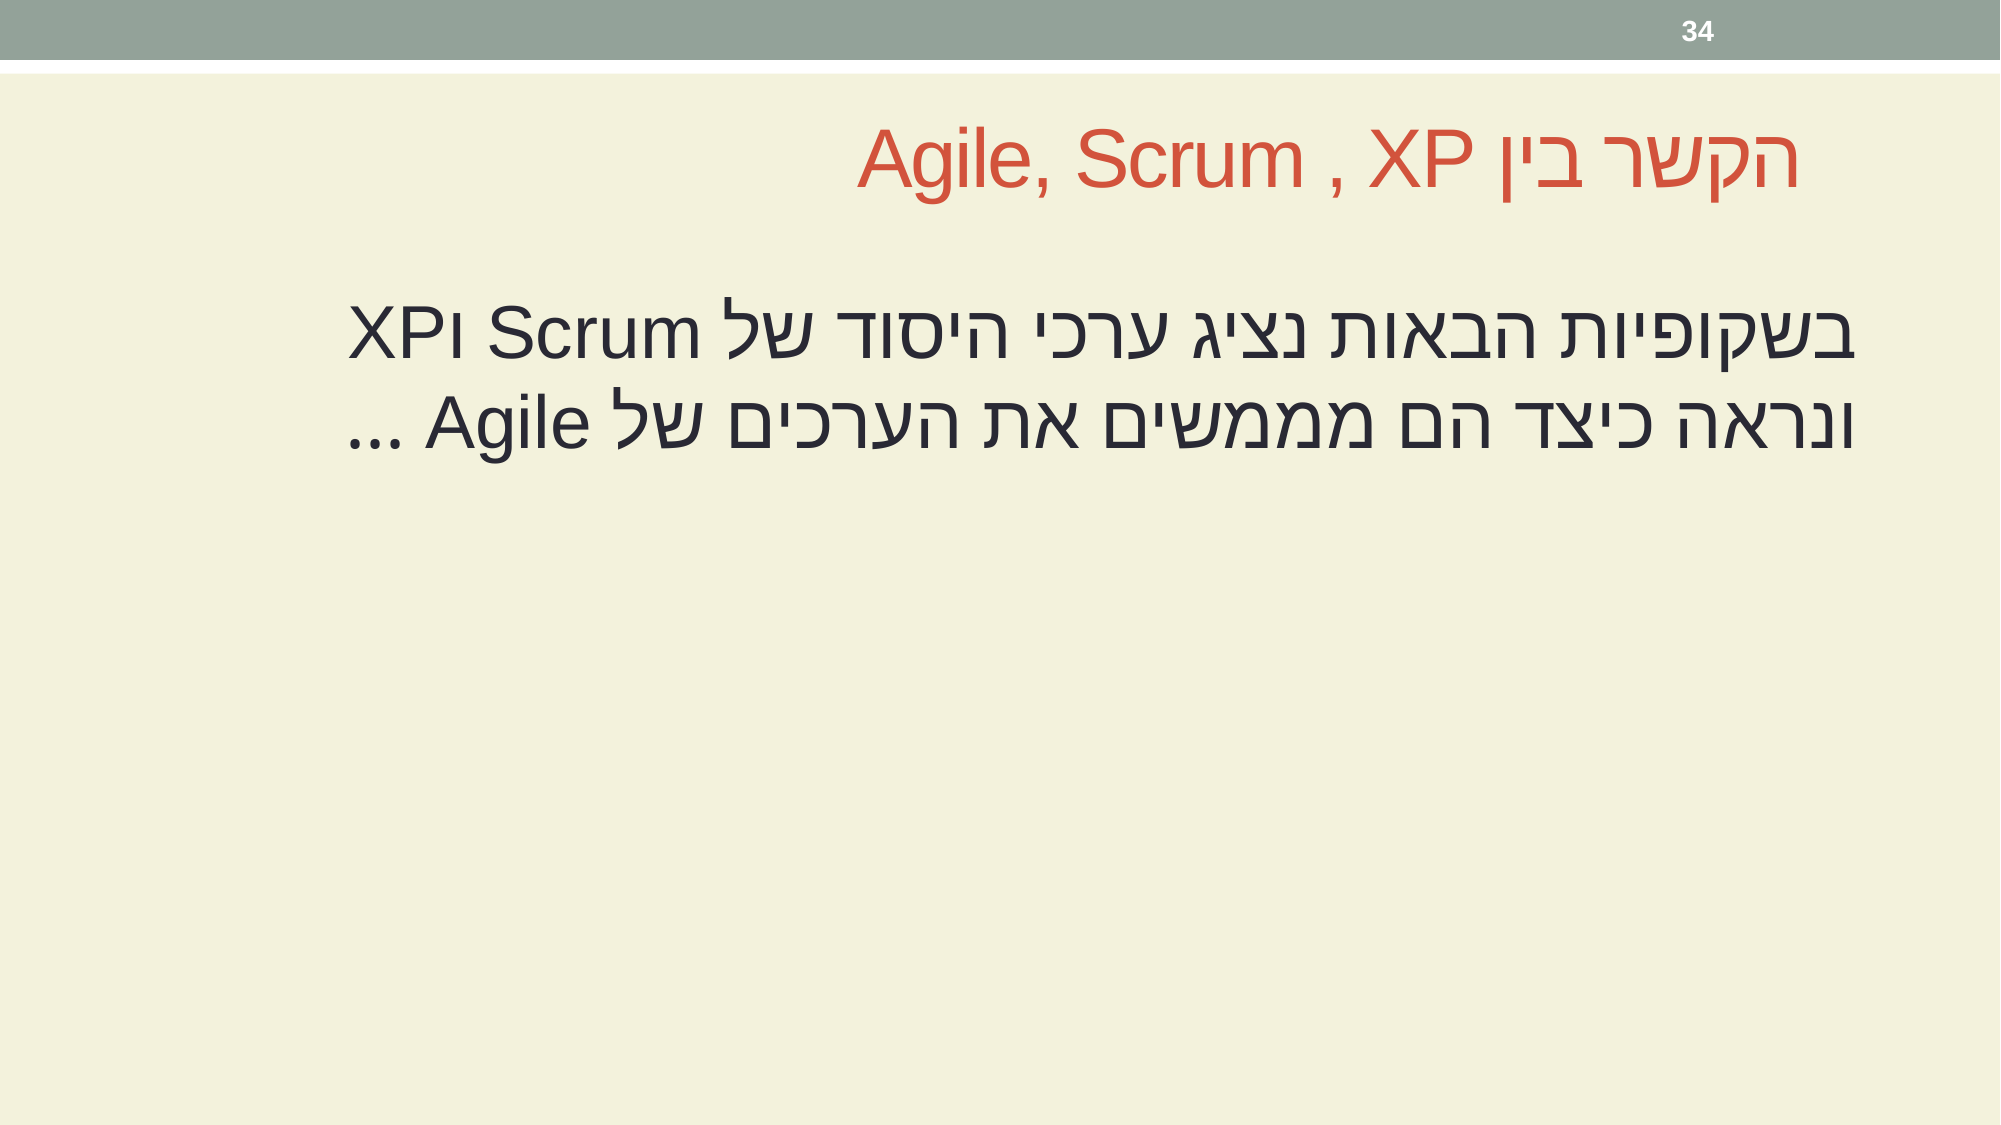

34
# הקשר בין Agile, Scrum , XP
בשקופיות הבאות נציג ערכי היסוד של Scrum וXP ונראה כיצד הם מממשים את הערכים של Agile ...